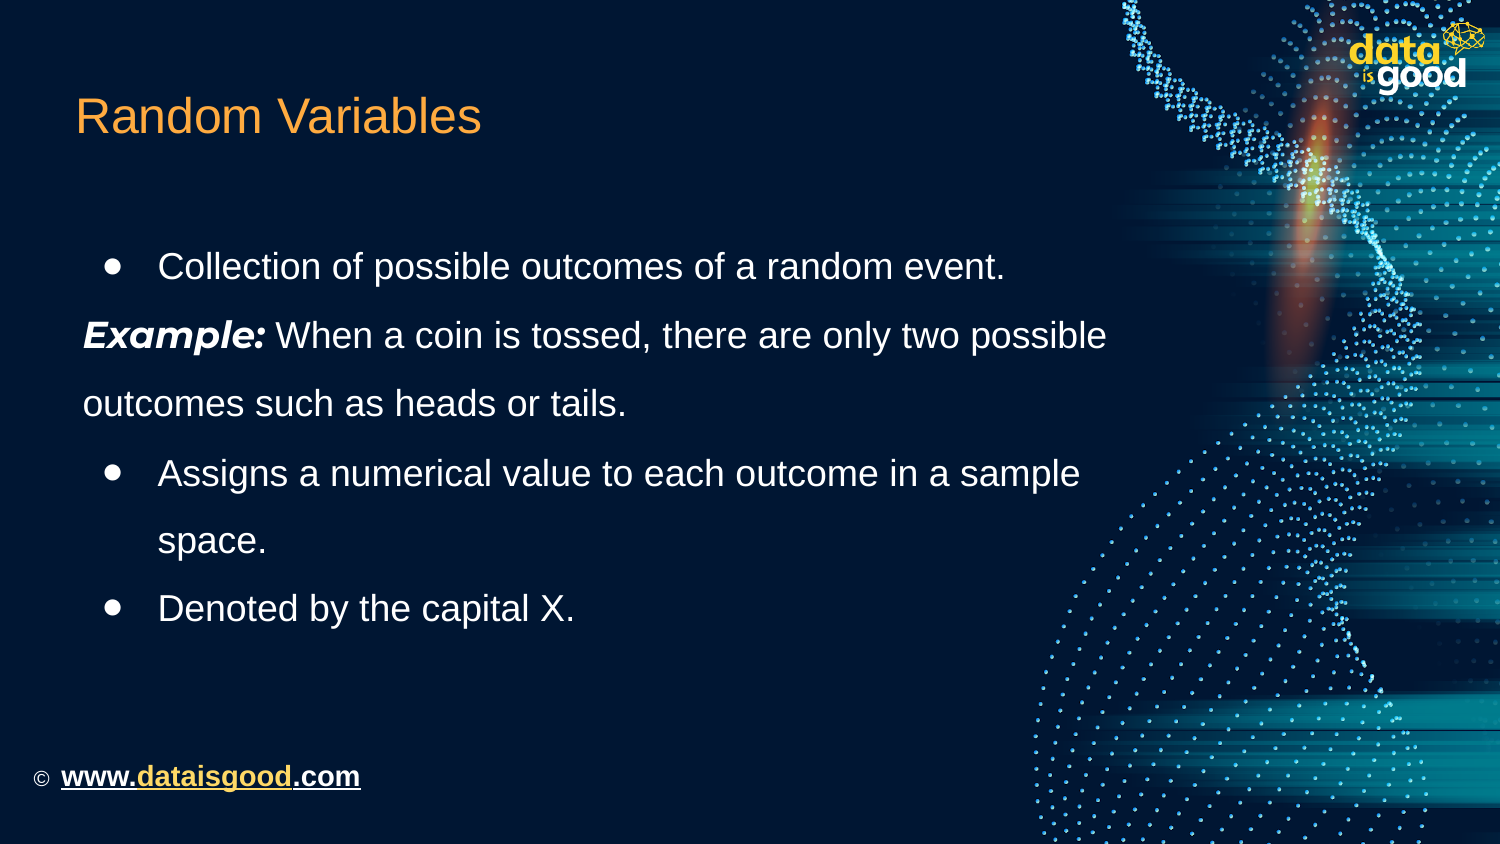

# Random Variables
Collection of possible outcomes of a random event.
Example: When a coin is tossed, there are only two possible outcomes such as heads or tails.
Assigns a numerical value to each outcome in a sample space.
Denoted by the capital X.